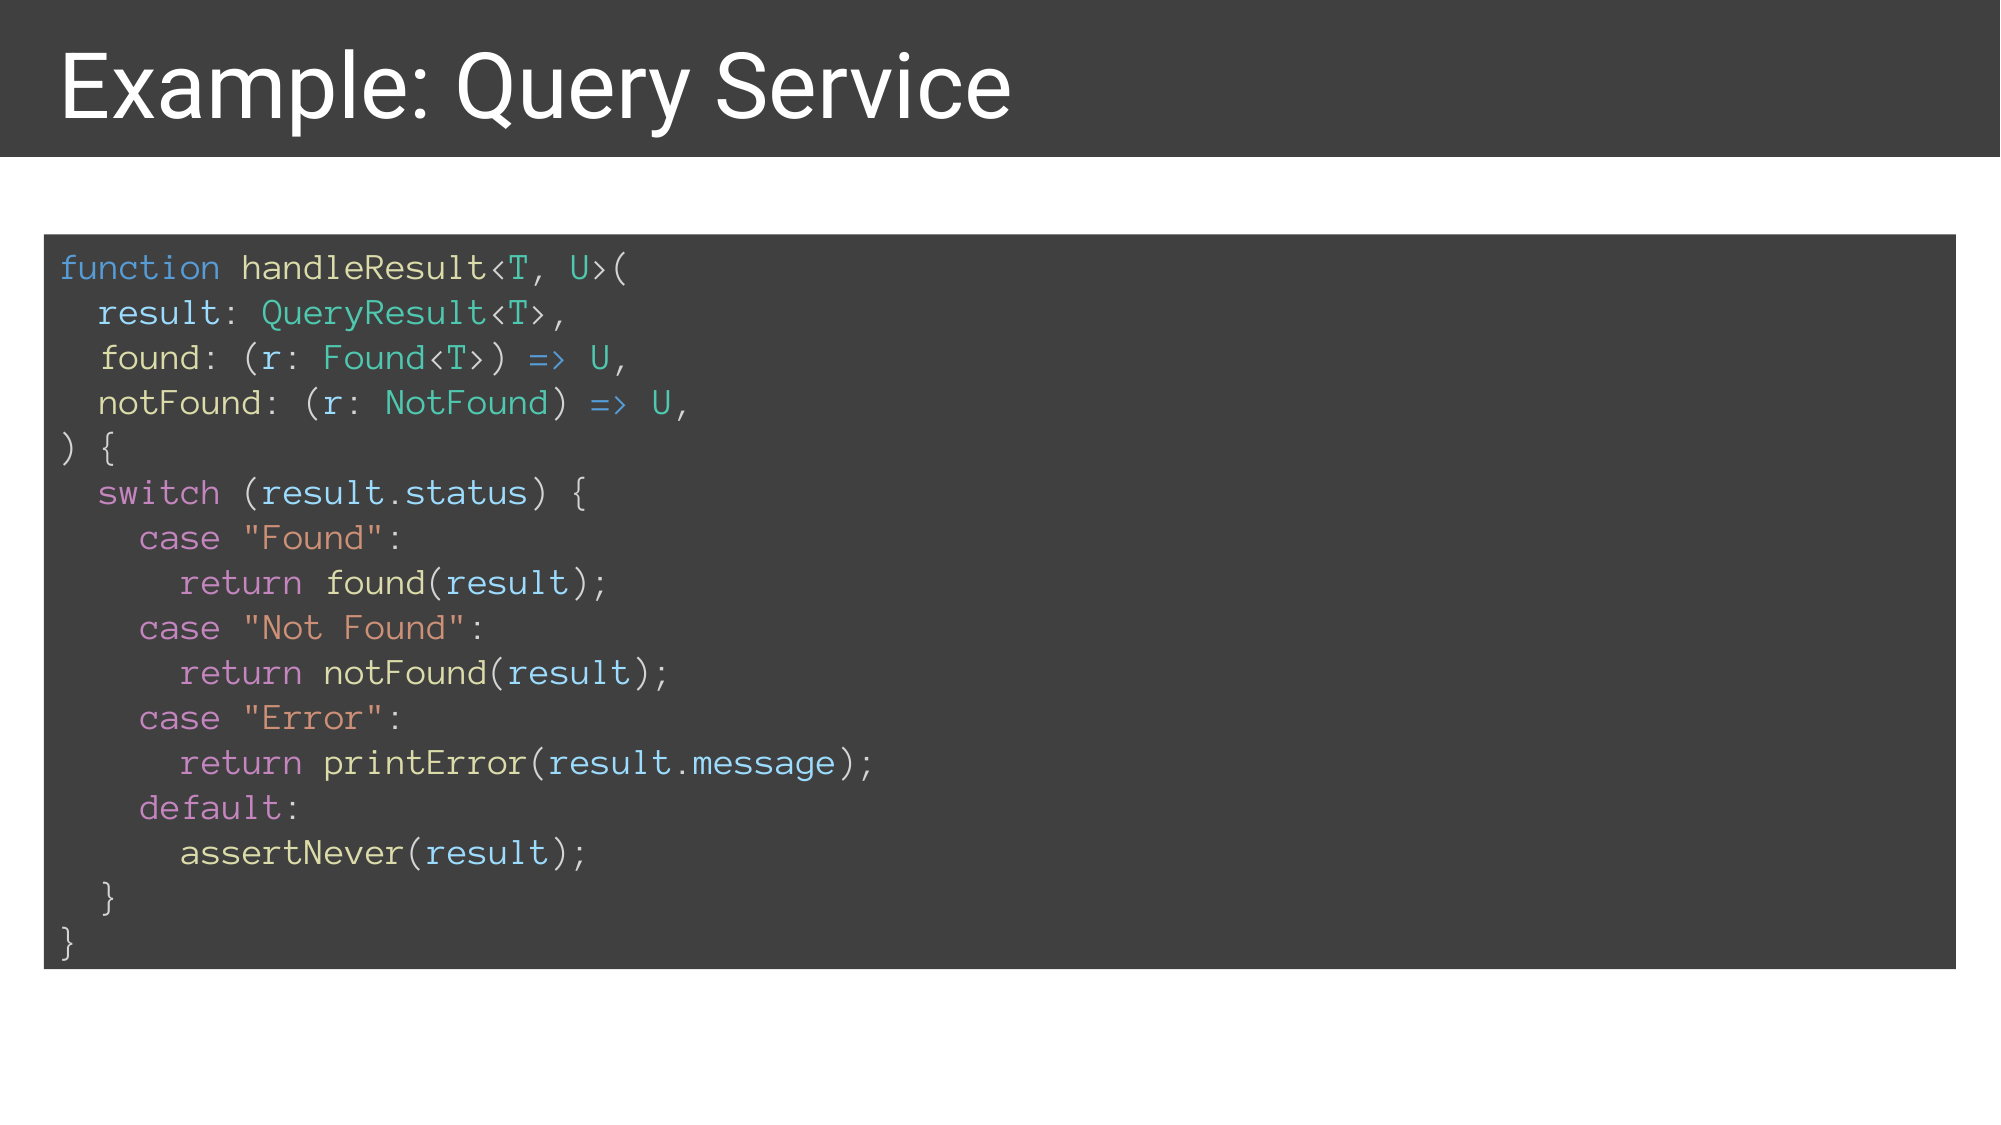

# Example: Query Service
function handleResult<T, U>(
  result: QueryResult<T>,
  found: (r: Found<T>) => U,
  notFound: (r: NotFound) => U,
) {
  switch (result.status) {
    case "Found":
      return found(result);
    case "Not Found":
      return notFound(result);
    case "Error":
      return printError(result.message);
    default:
      assertNever(result);
  }
}